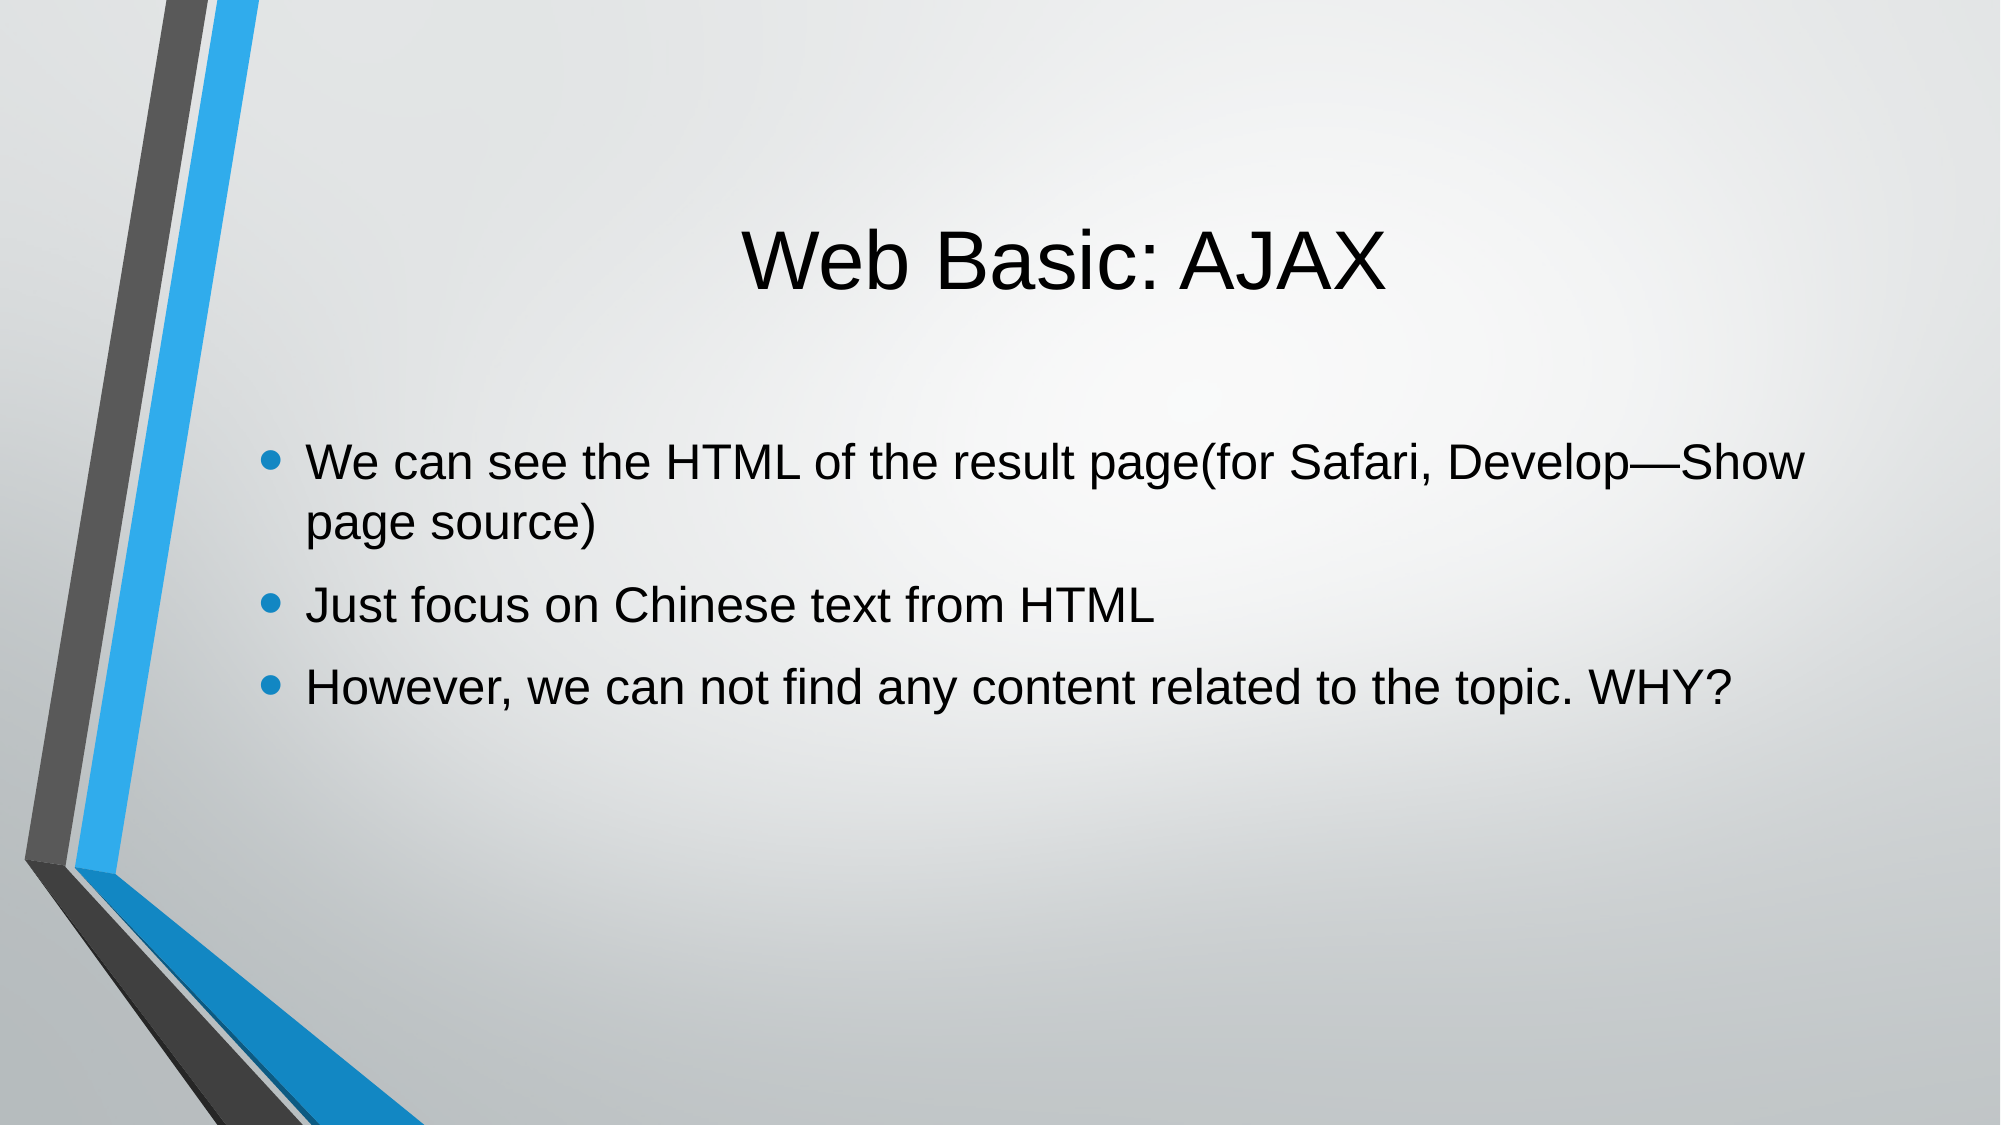

# Web Basic: AJAX
We can see the HTML of the result page(for Safari, Develop—Show page source)
Just focus on Chinese text from HTML
However, we can not find any content related to the topic. WHY?